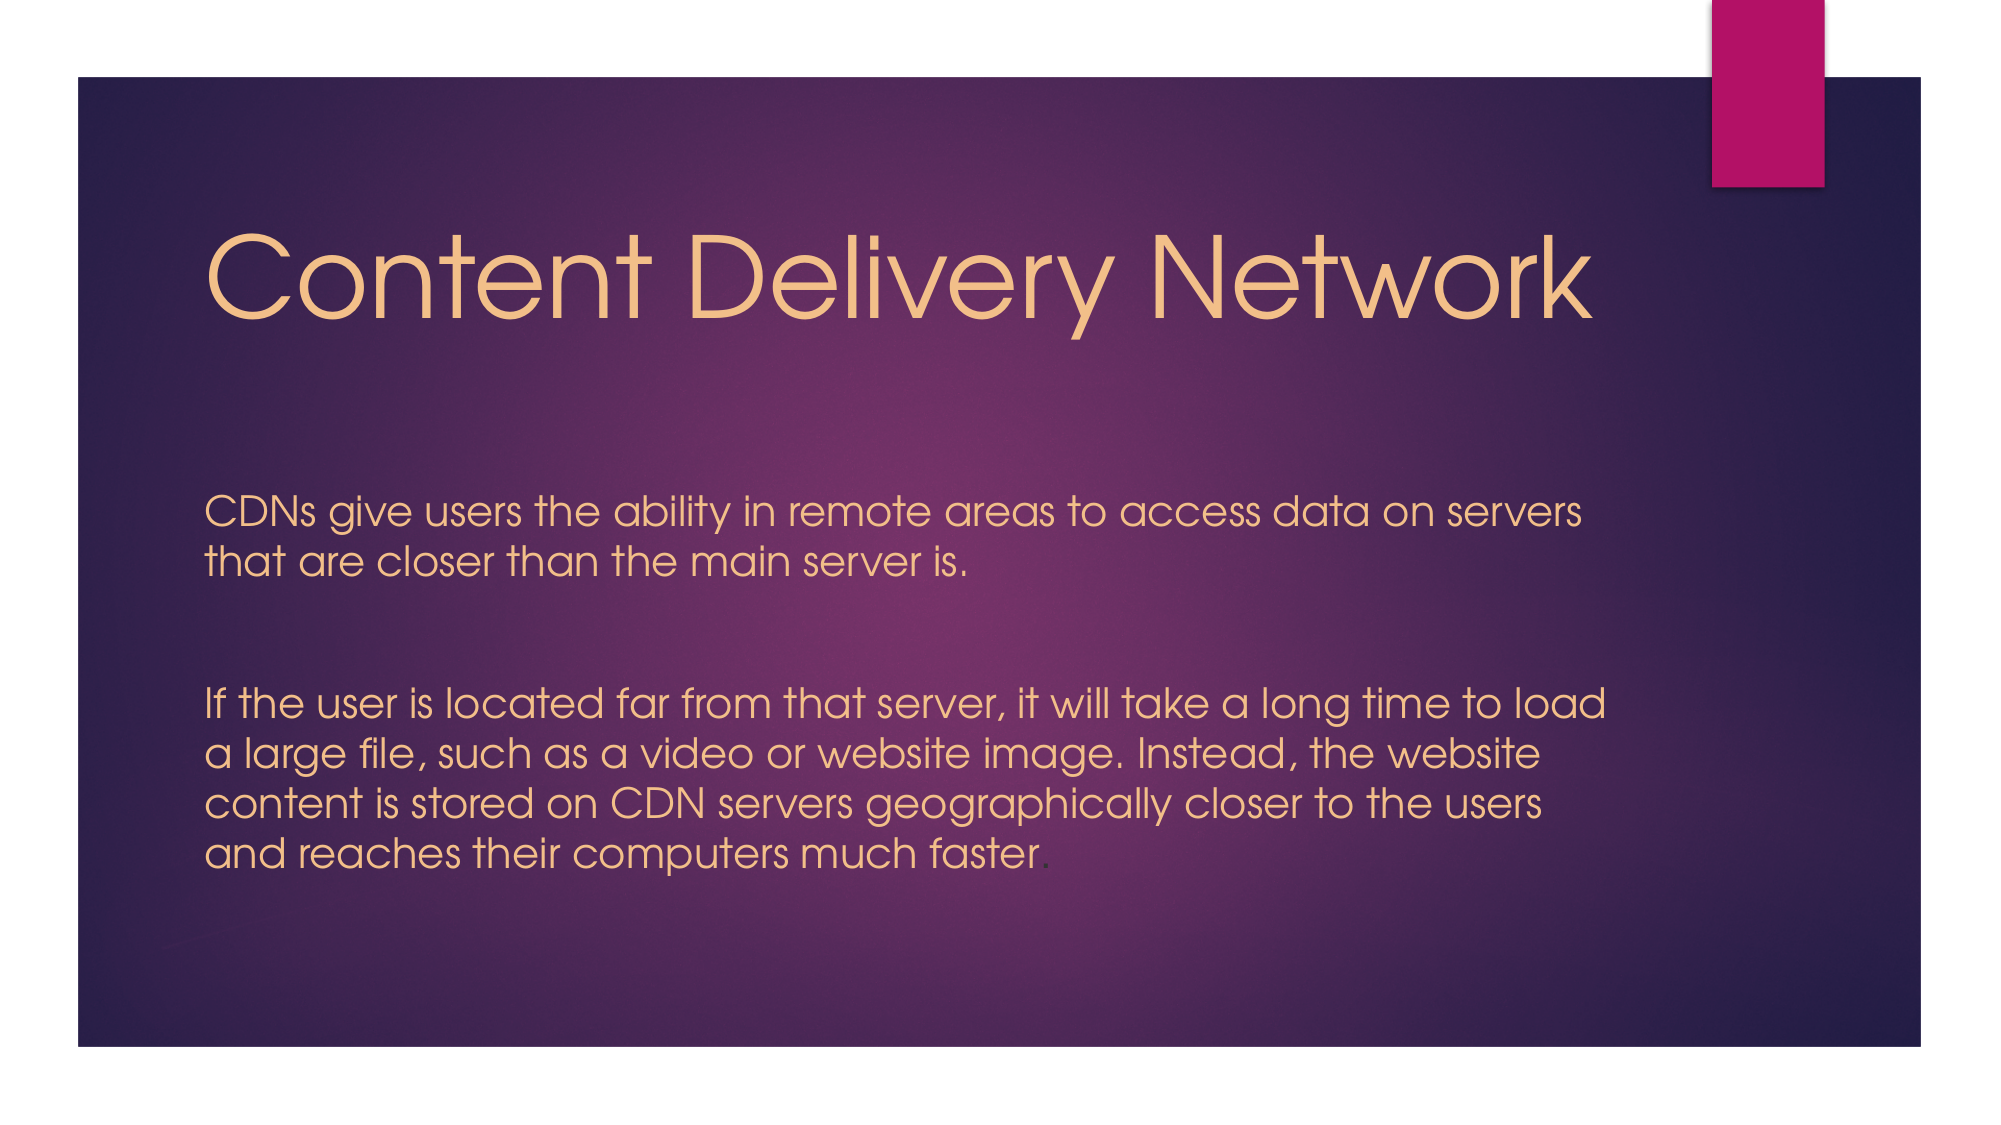

# Content Delivery Network
CDNs give users the ability in remote areas to access data on servers that are closer than the main server is.

If the user is located far from that server, it will take a long time to load a large file, such as a video or website image. Instead, the website content is stored on CDN servers geographically closer to the users and reaches their computers much faster.